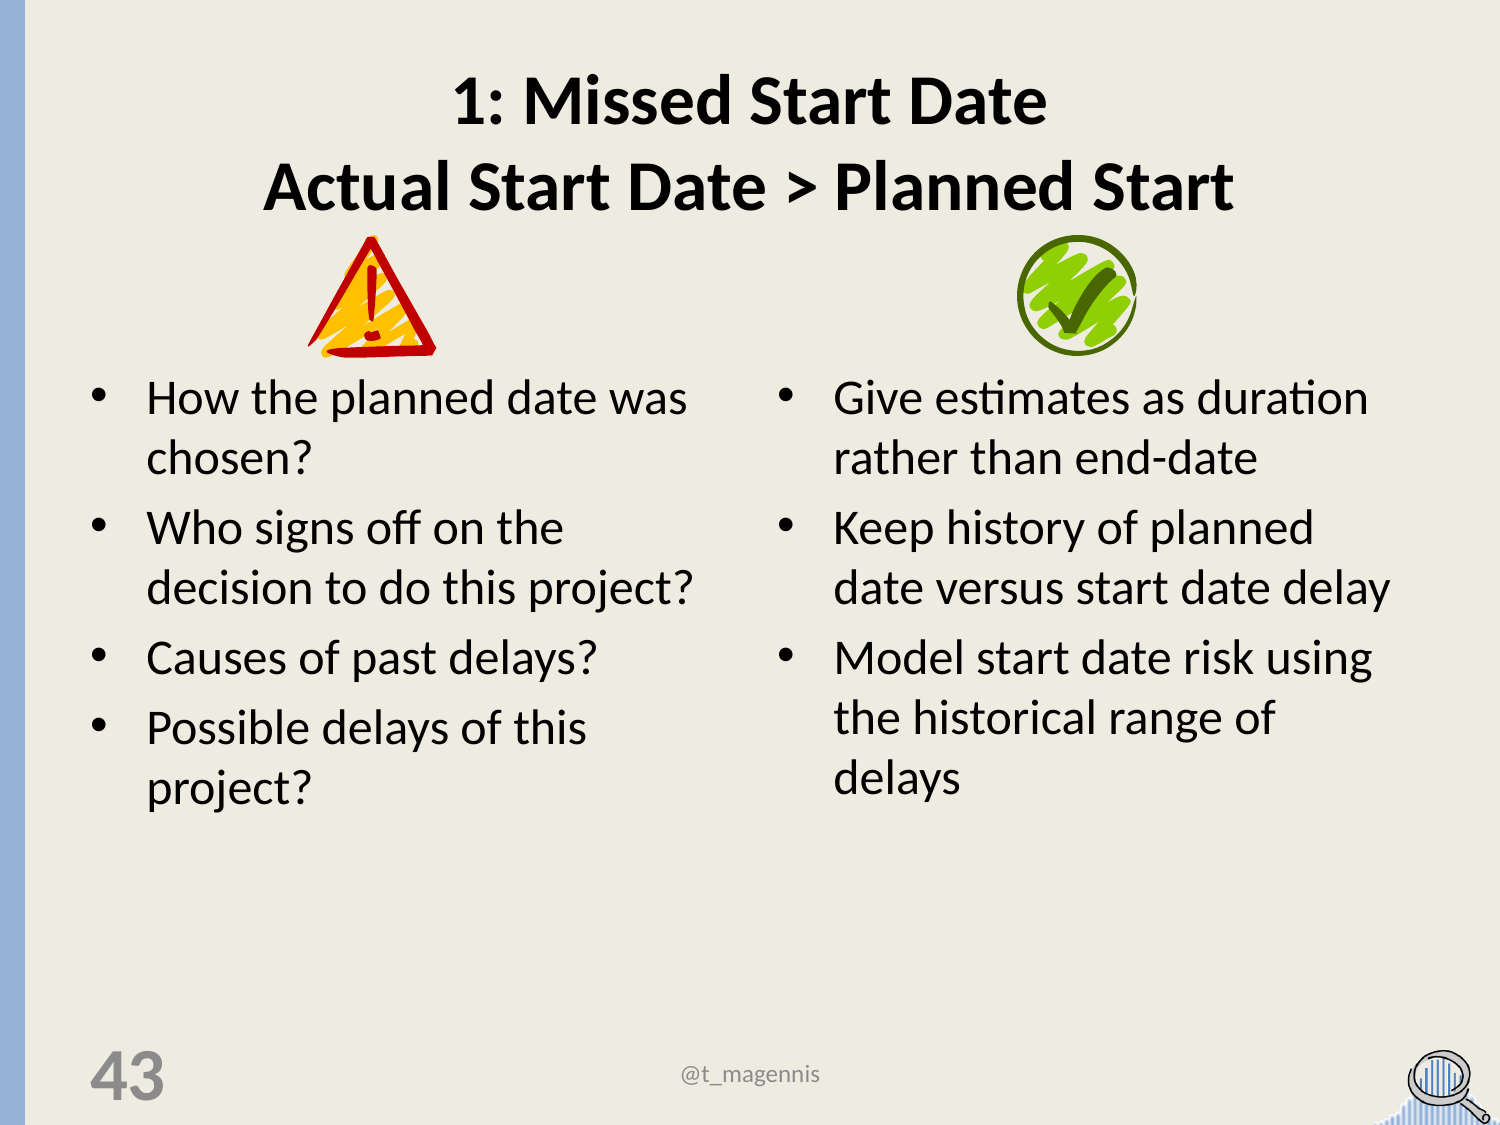

# 1: Missed Start Date Actual Start Date > Planned Start

How the planned date was chosen?
Who signs off on the decision to do this project?
Causes of past delays?
Possible delays of this project?

Give estimates as duration rather than end-date
Keep history of planned date versus start date delay
Model start date risk using the historical range of delays

43
@t_magennis